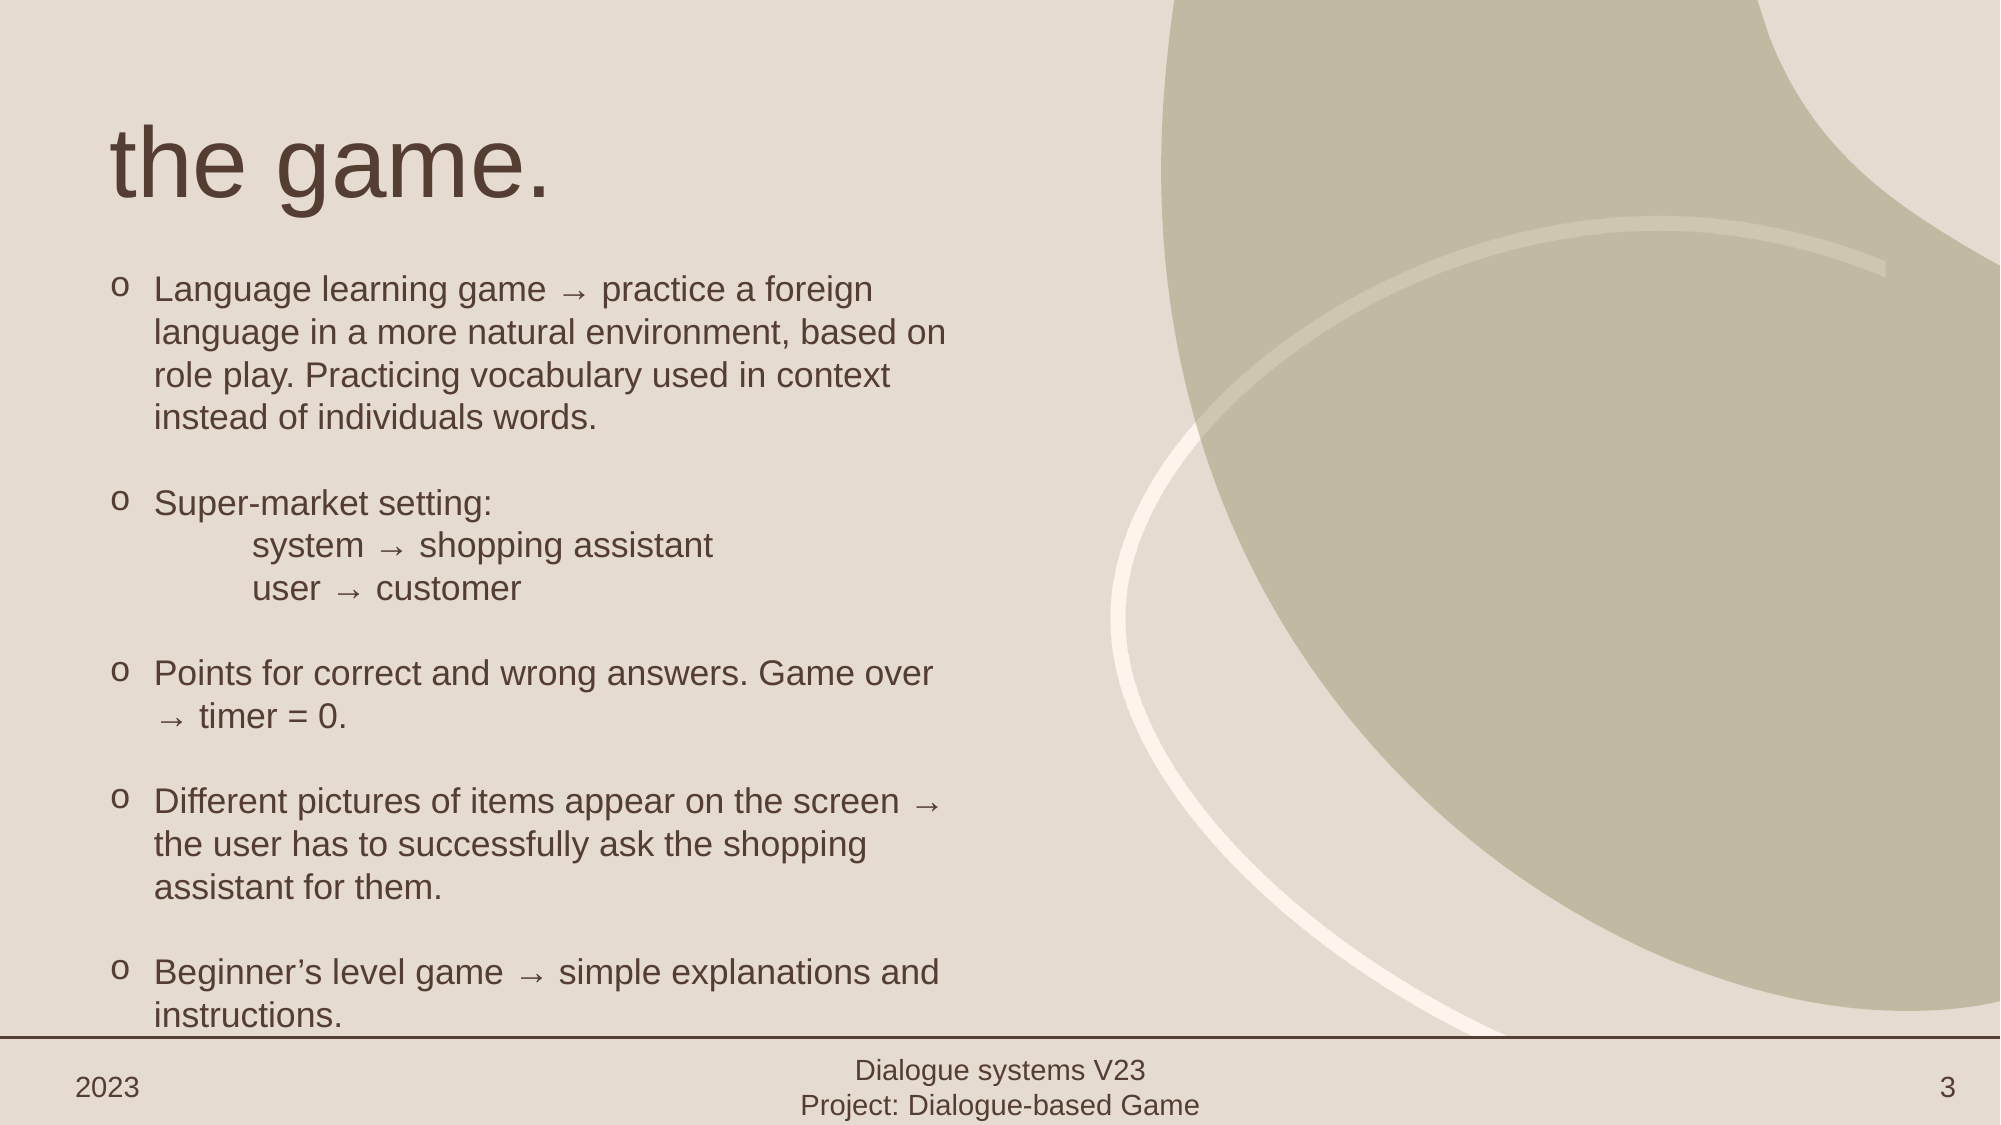

# the game.
Language learning game → practice a foreign language in a more natural environment, based on role play. Practicing vocabulary used in context instead of individuals words.

Super-market setting:
	system → shopping assistant
	user → customer

Points for correct and wrong answers. Game over → timer = 0.

Different pictures of items appear on the screen → the user has to successfully ask the shopping assistant for them.

Beginner’s level game → simple explanations and instructions.

2023
Dialogue systems V23
Project: Dialogue-based Game
3